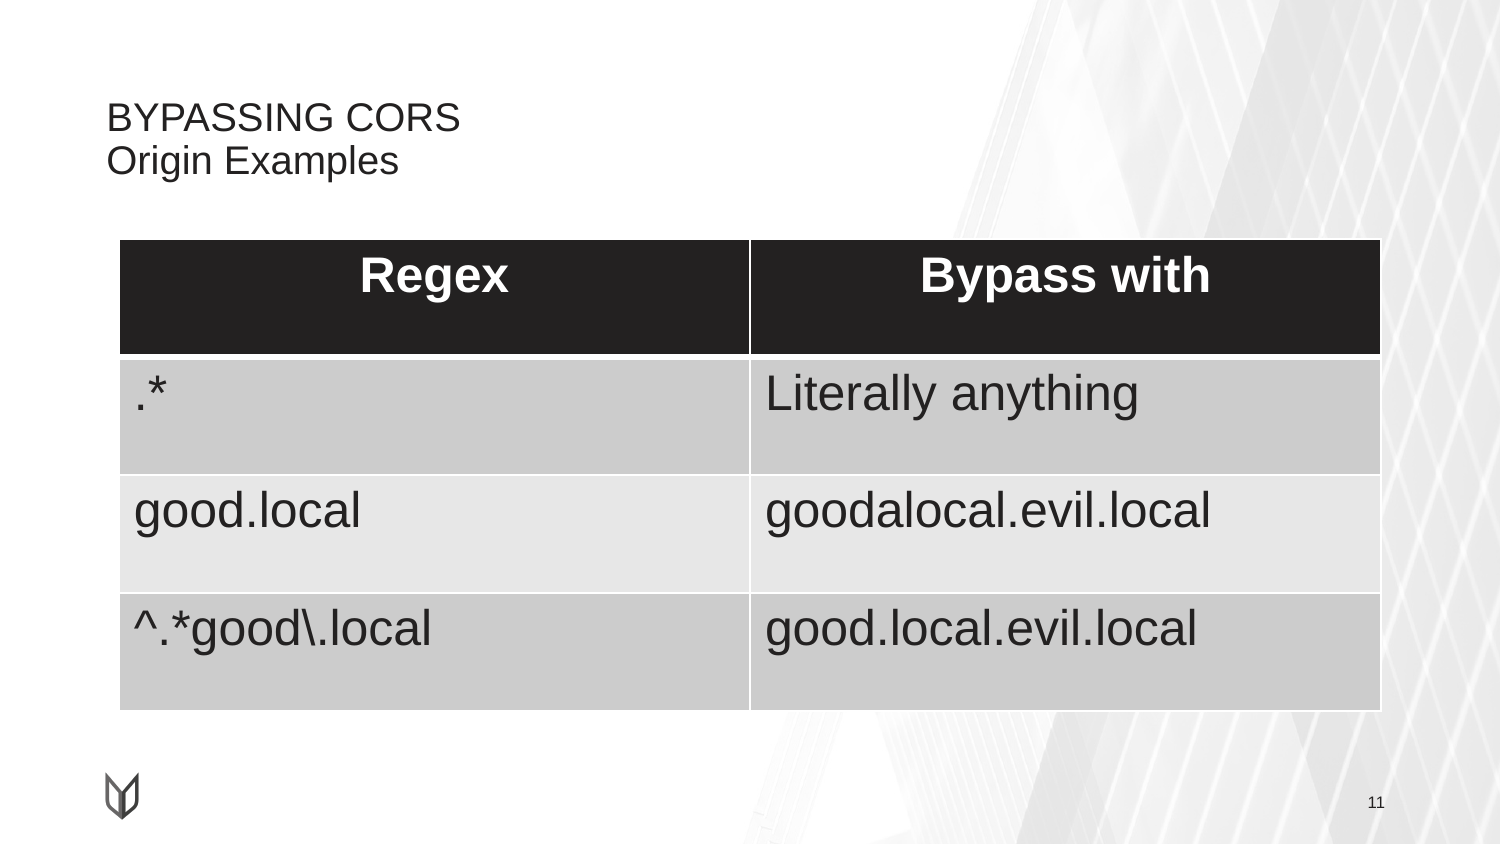

# BYPASSING CORS Origin Examples
| Regex | Bypass with |
| --- | --- |
| .\* | Literally anything |
| good.local | goodalocal.evil.local |
| ^.\*good\.local | good.local.evil.local |
11